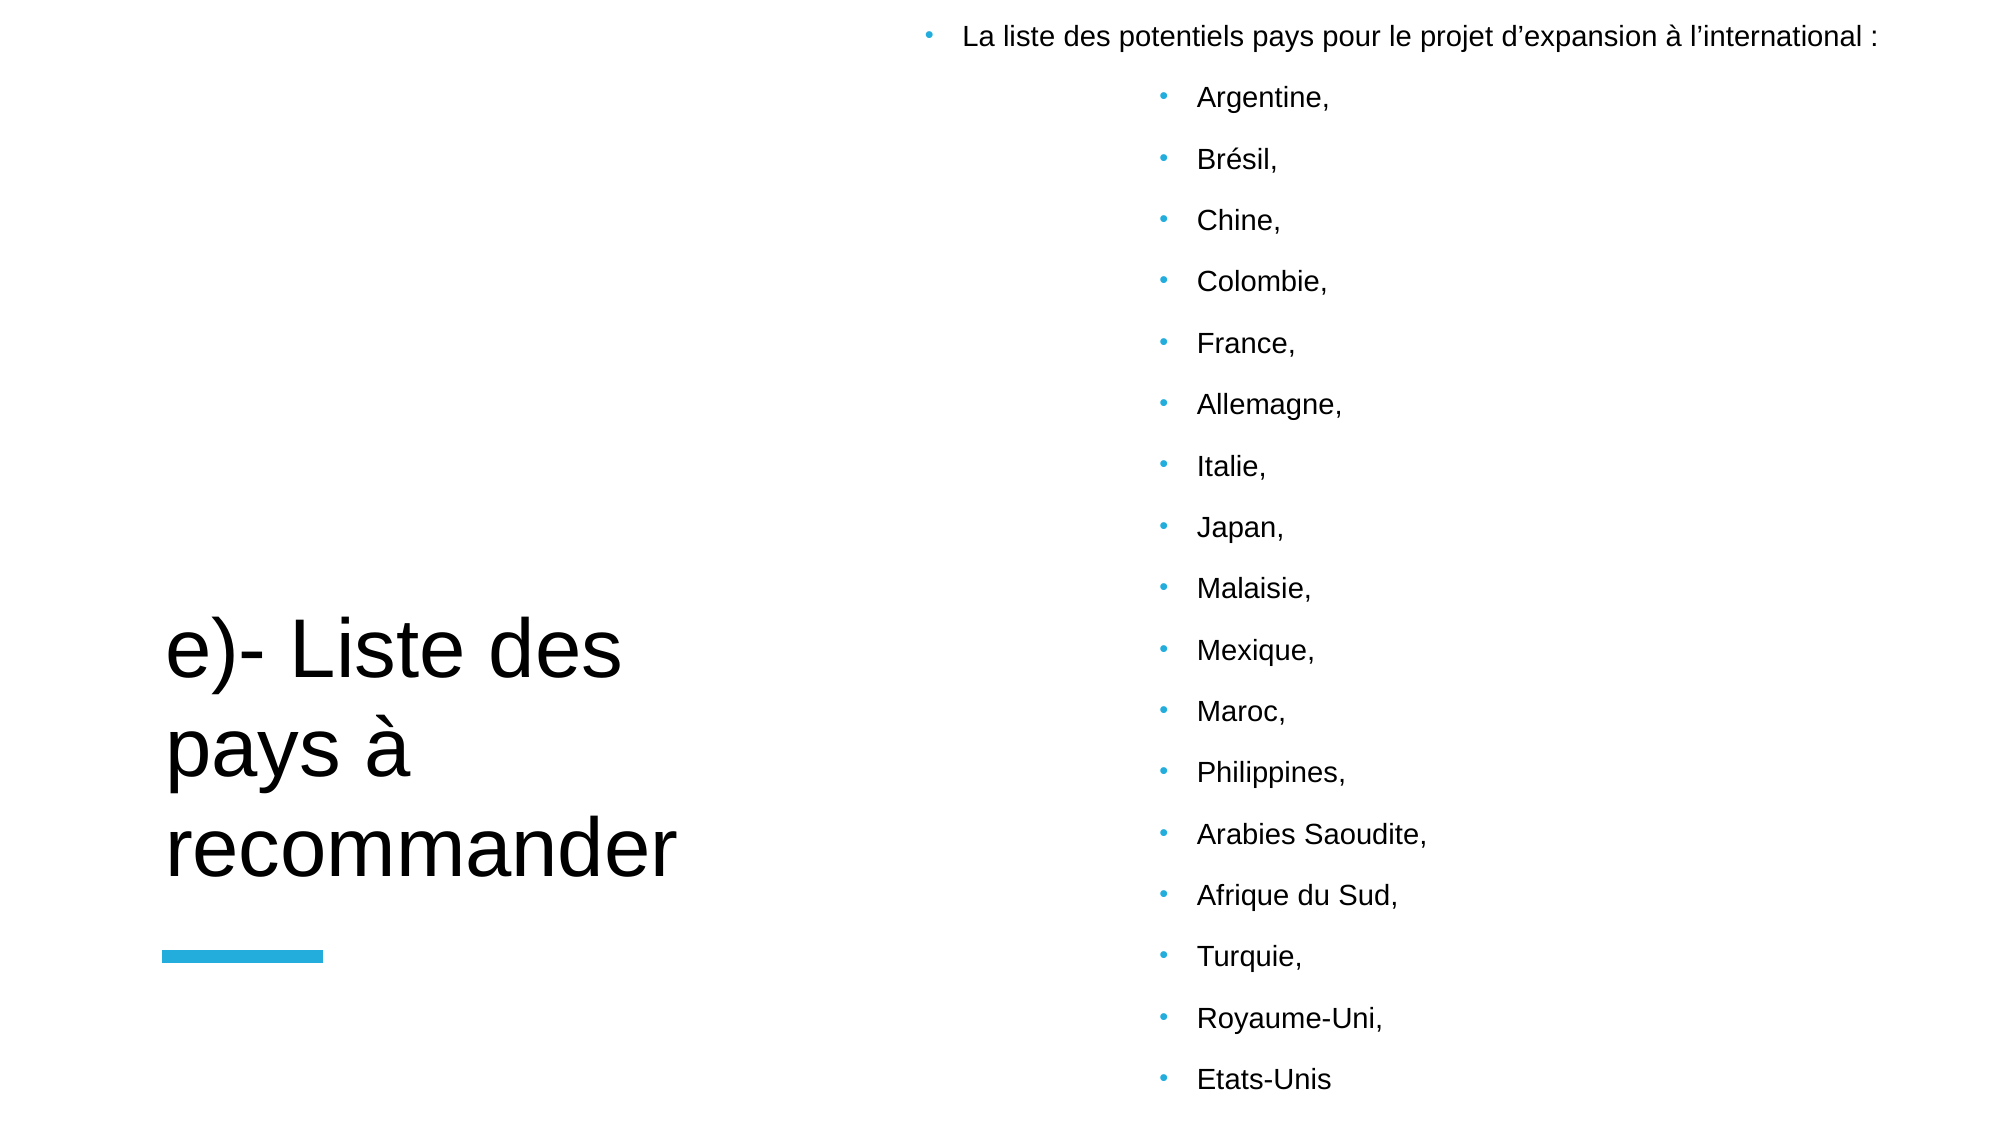

La liste des potentiels pays pour le projet d’expansion à l’international :
Argentine,
Brésil,
Chine,
Colombie,
France,
Allemagne,
Italie,
Japan,
Malaisie,
Mexique,
Maroc,
Philippines,
Arabies Saoudite,
Afrique du Sud,
Turquie,
Royaume-Uni,
Etats-Unis

# e)- Liste des pays à recommander